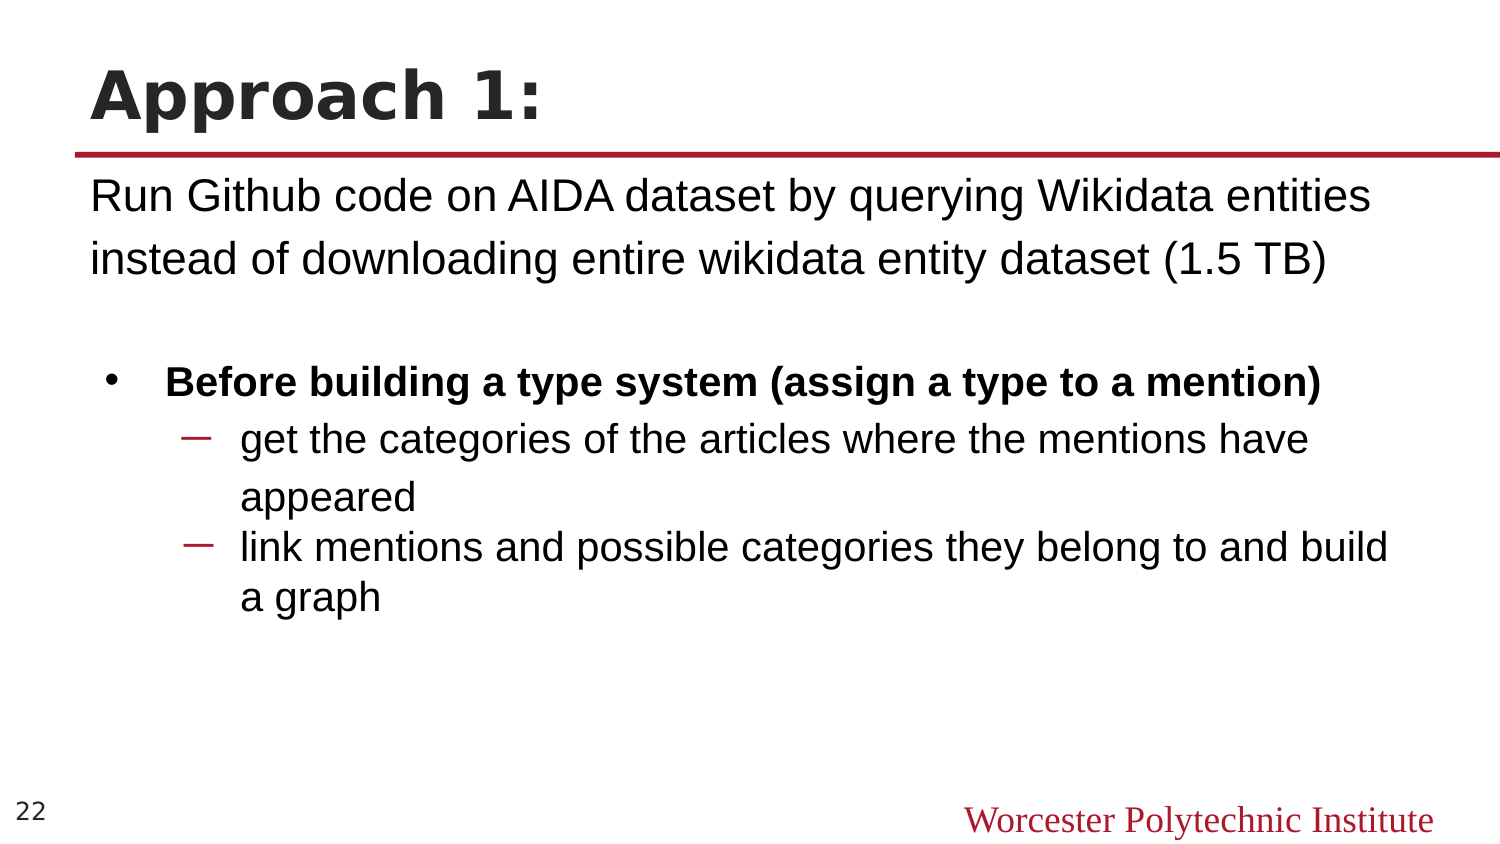

# Approach 1:
Run Github code on AIDA dataset by querying Wikidata entities instead of downloading entire wikidata entity dataset (1.5 TB)

Before building a type system (assign a type to a mention)
get the categories of the articles where the mentions have appeared
link mentions and possible categories they belong to and build a graph

22